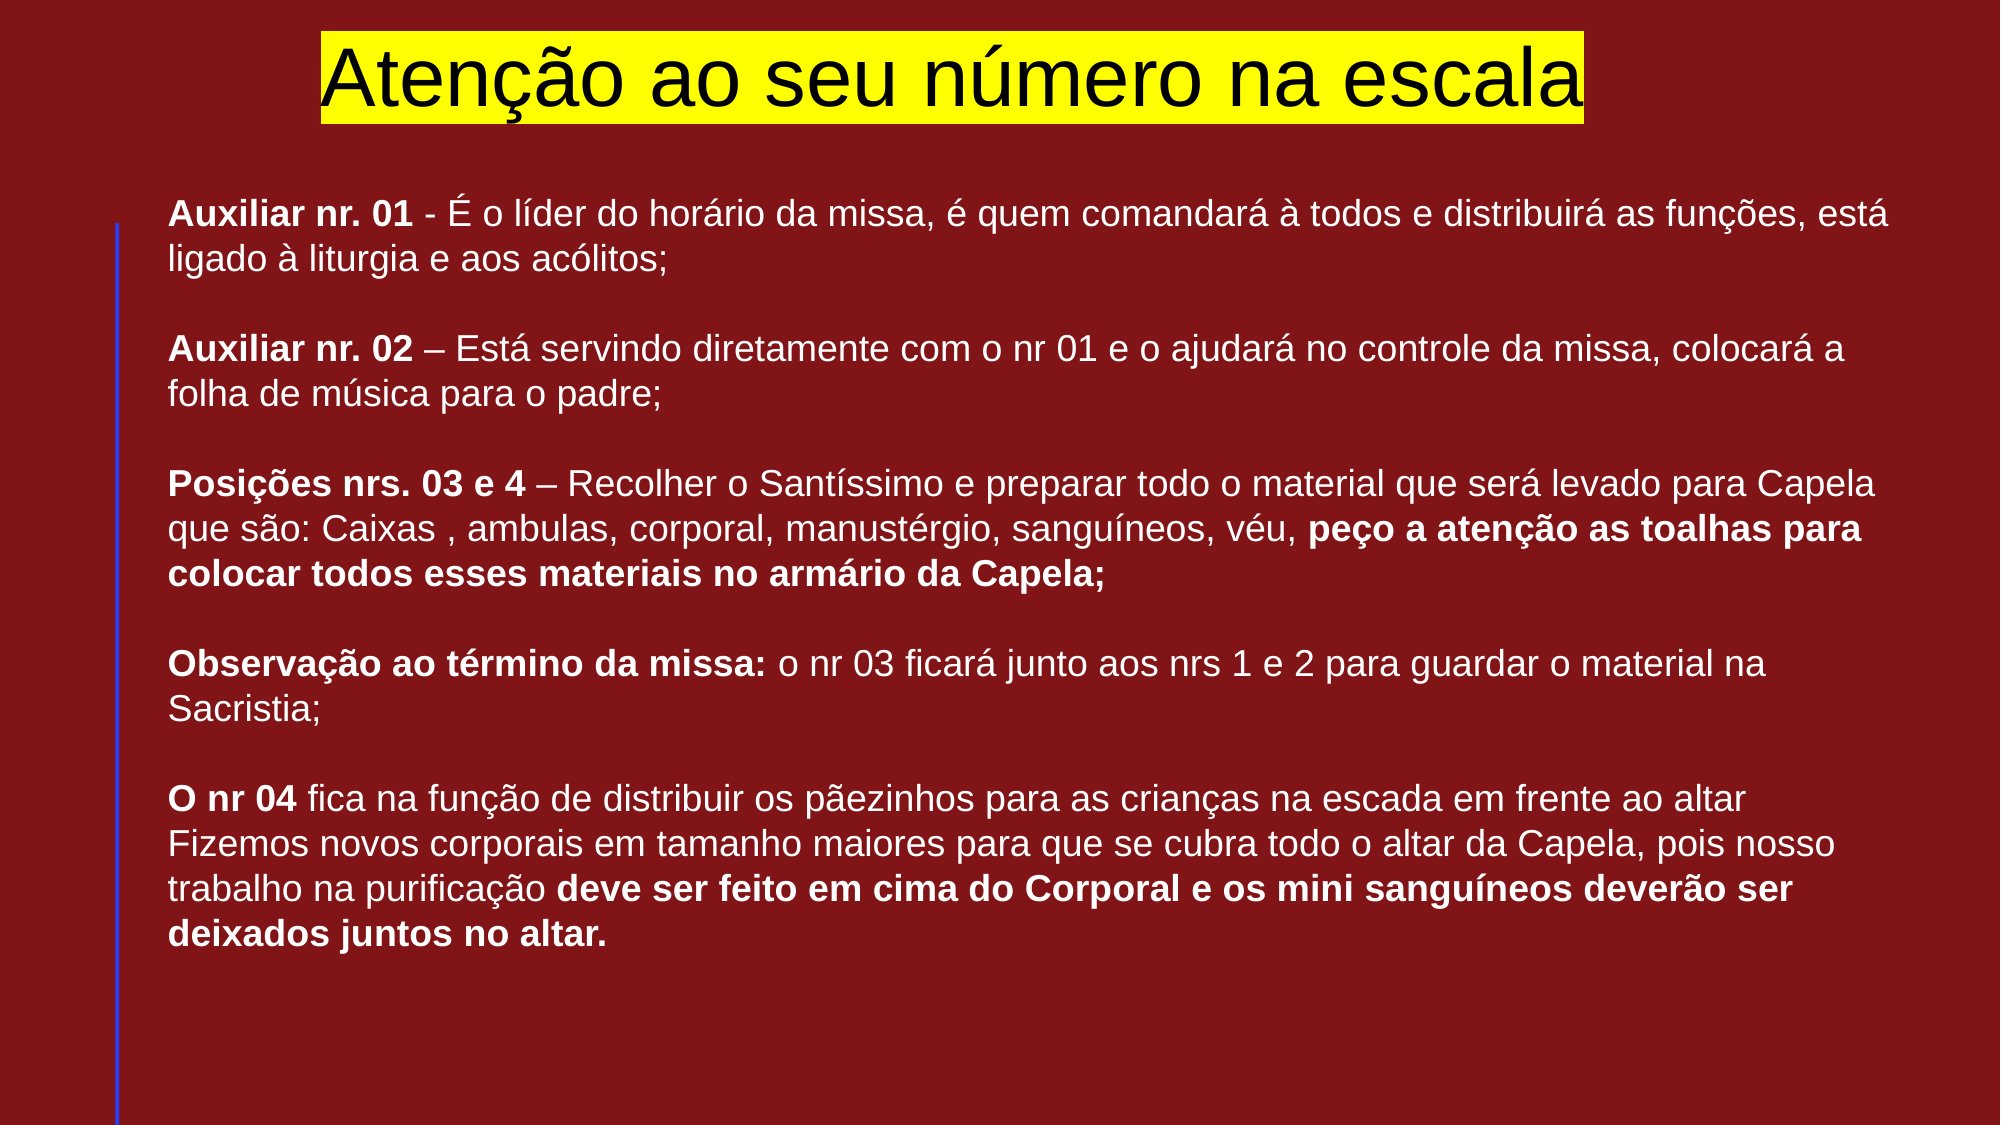

# Atenção ao seu número na escala
Auxiliar nr. 01 - É o líder do horário da missa, é quem comandará à todos e distribuirá as funções, está ligado à liturgia e aos acólitos;

Auxiliar nr. 02 – Está servindo diretamente com o nr 01 e o ajudará no controle da missa, colocará a folha de música para o padre;

Posições nrs. 03 e 4 – Recolher o Santíssimo e preparar todo o material que será levado para Capela que são: Caixas , ambulas, corporal, manustérgio, sanguíneos, véu, peço a atenção as toalhas para colocar todos esses materiais no armário da Capela;

Observação ao término da missa: o nr 03 ficará junto aos nrs 1 e 2 para guardar o material na Sacristia;

O nr 04 fica na função de distribuir os pãezinhos para as crianças na escada em frente ao altar
Fizemos novos corporais em tamanho maiores para que se cubra todo o altar da Capela, pois nosso trabalho na purificação deve ser feito em cima do Corporal e os mini sanguíneos deverão ser deixados juntos no altar.